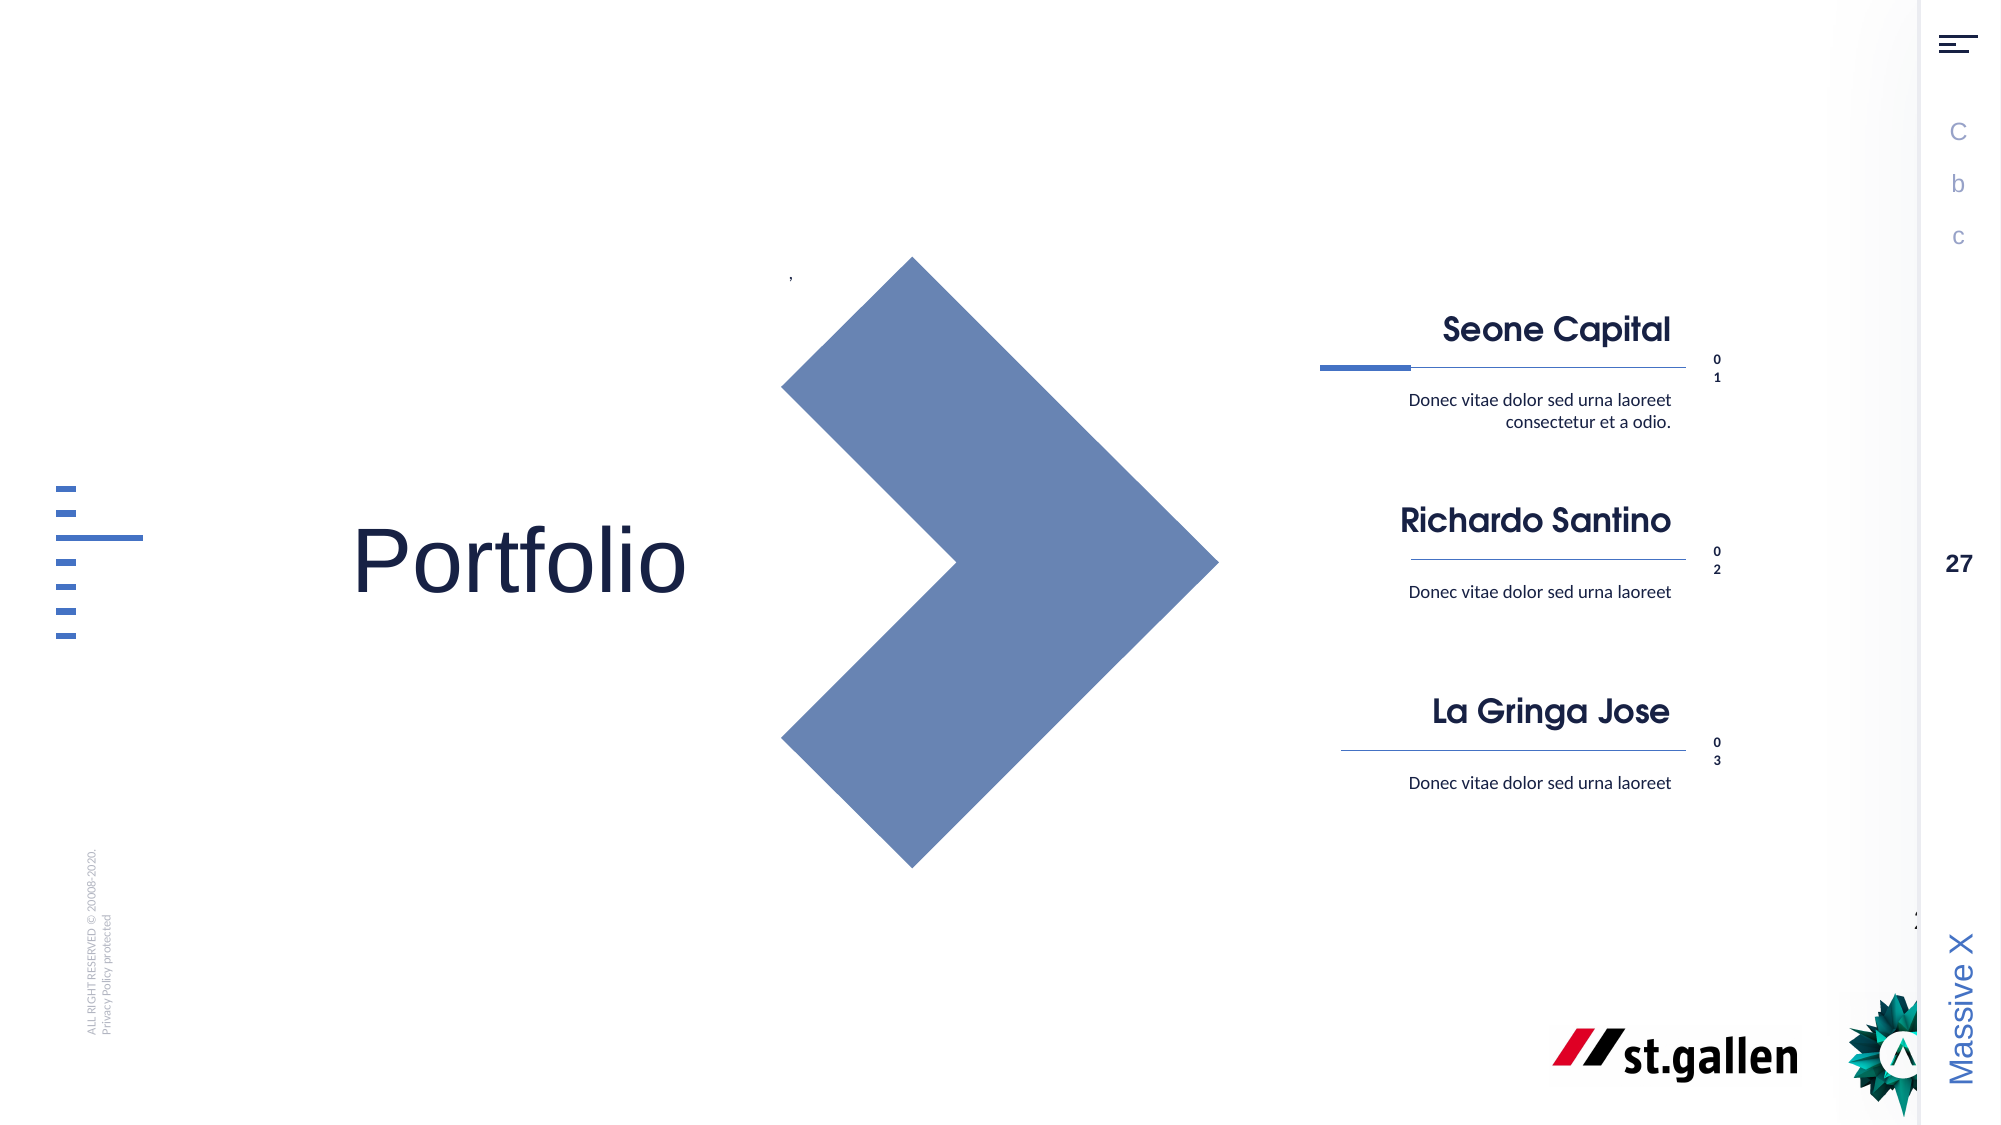

,
Seone Capital
01
Donec vitae dolor sed urna laoreet consectetur et a odio.
Richardo Santino
Portfolio
02
Donec vitae dolor sed urna laoreet
La Gringa Jose
03
Donec vitae dolor sed urna laoreet
ALL RIGHT RESERVED © 20008-2020.
Privacy Policy protected